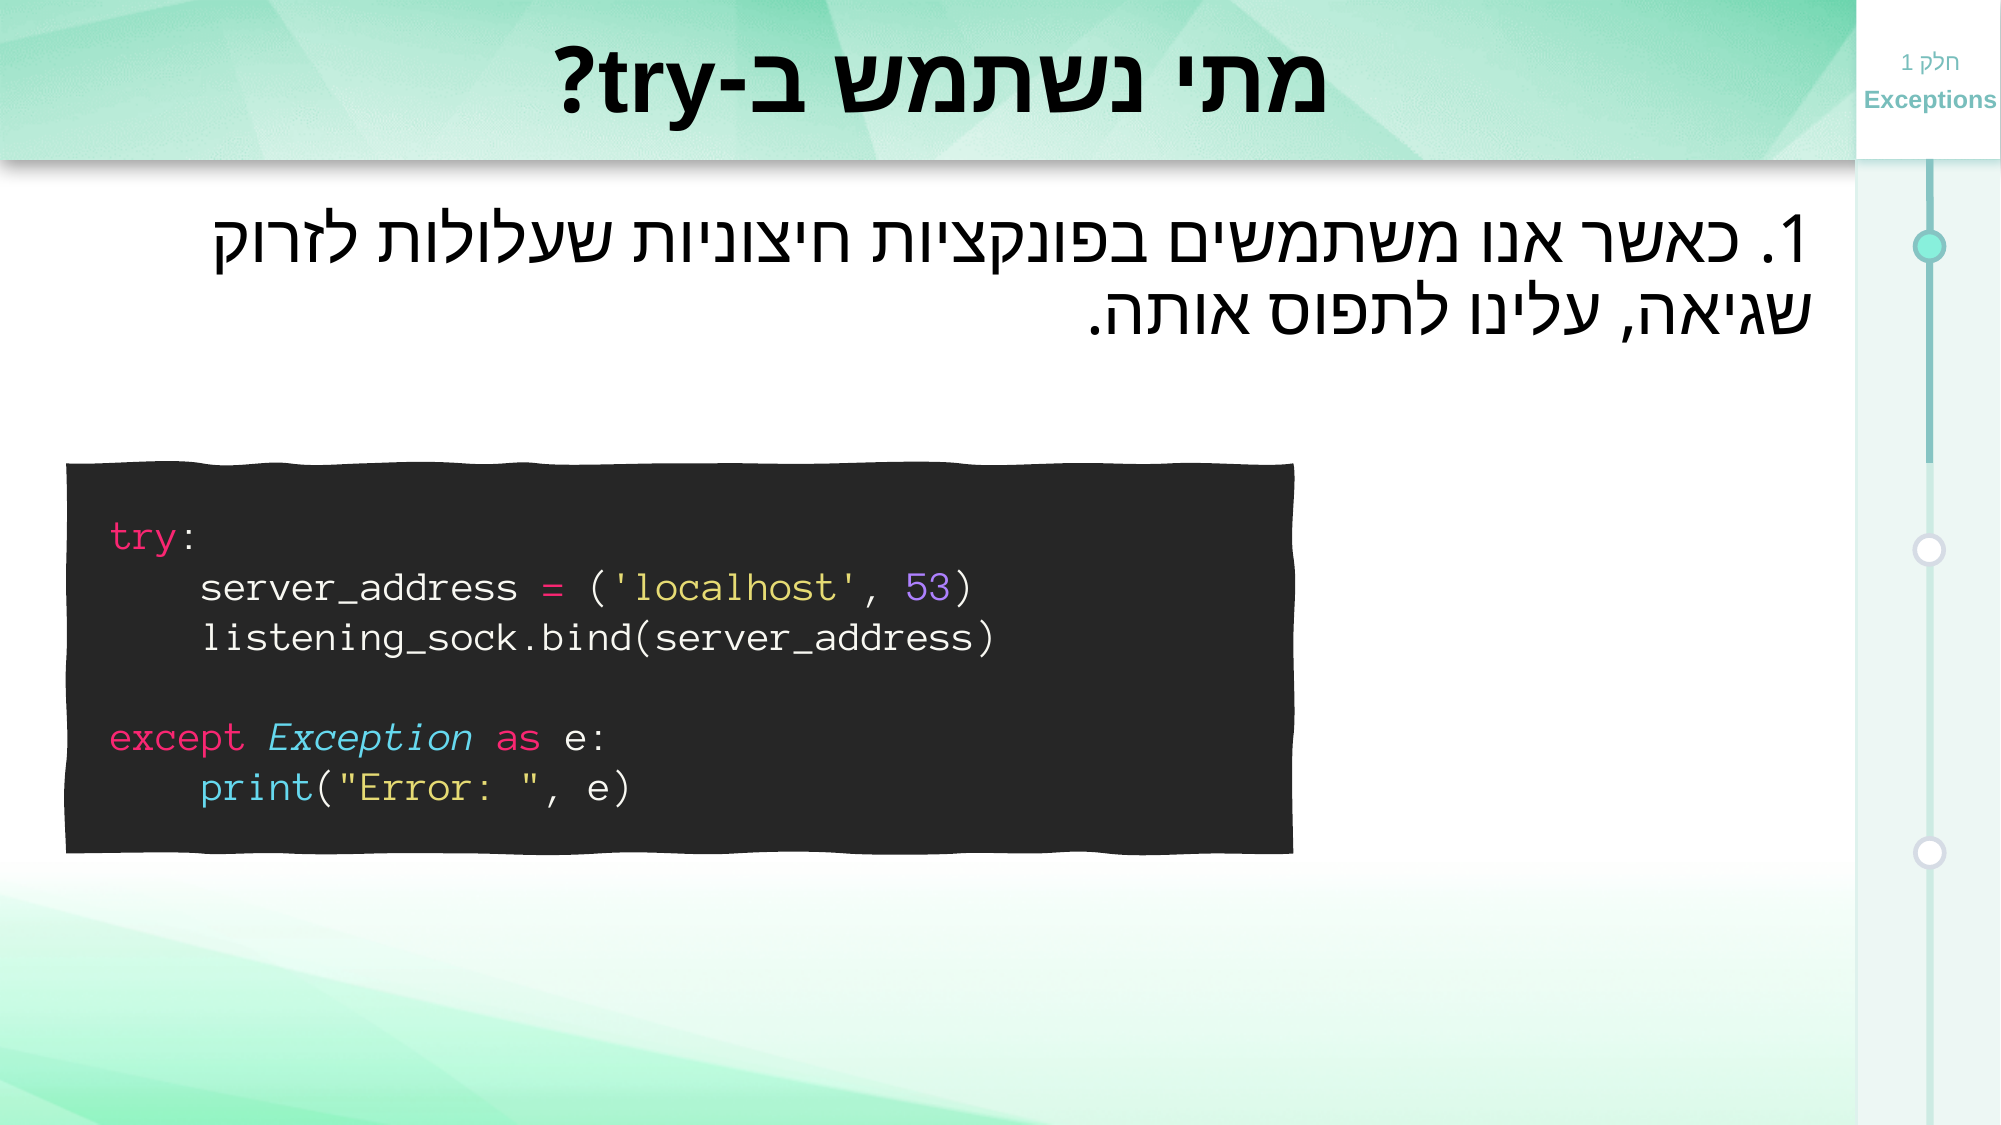

# מתי נשתמש ב-try?
1. כאשר אנו משתמשים בפונקציות חיצוניות שעלולות לזרוק שגיאה, עלינו לתפוס אותה.
try:
    server_address = ('localhost', 53)
    listening_sock.bind(server_address)
except Exception as e:
    print("Error: ", e)